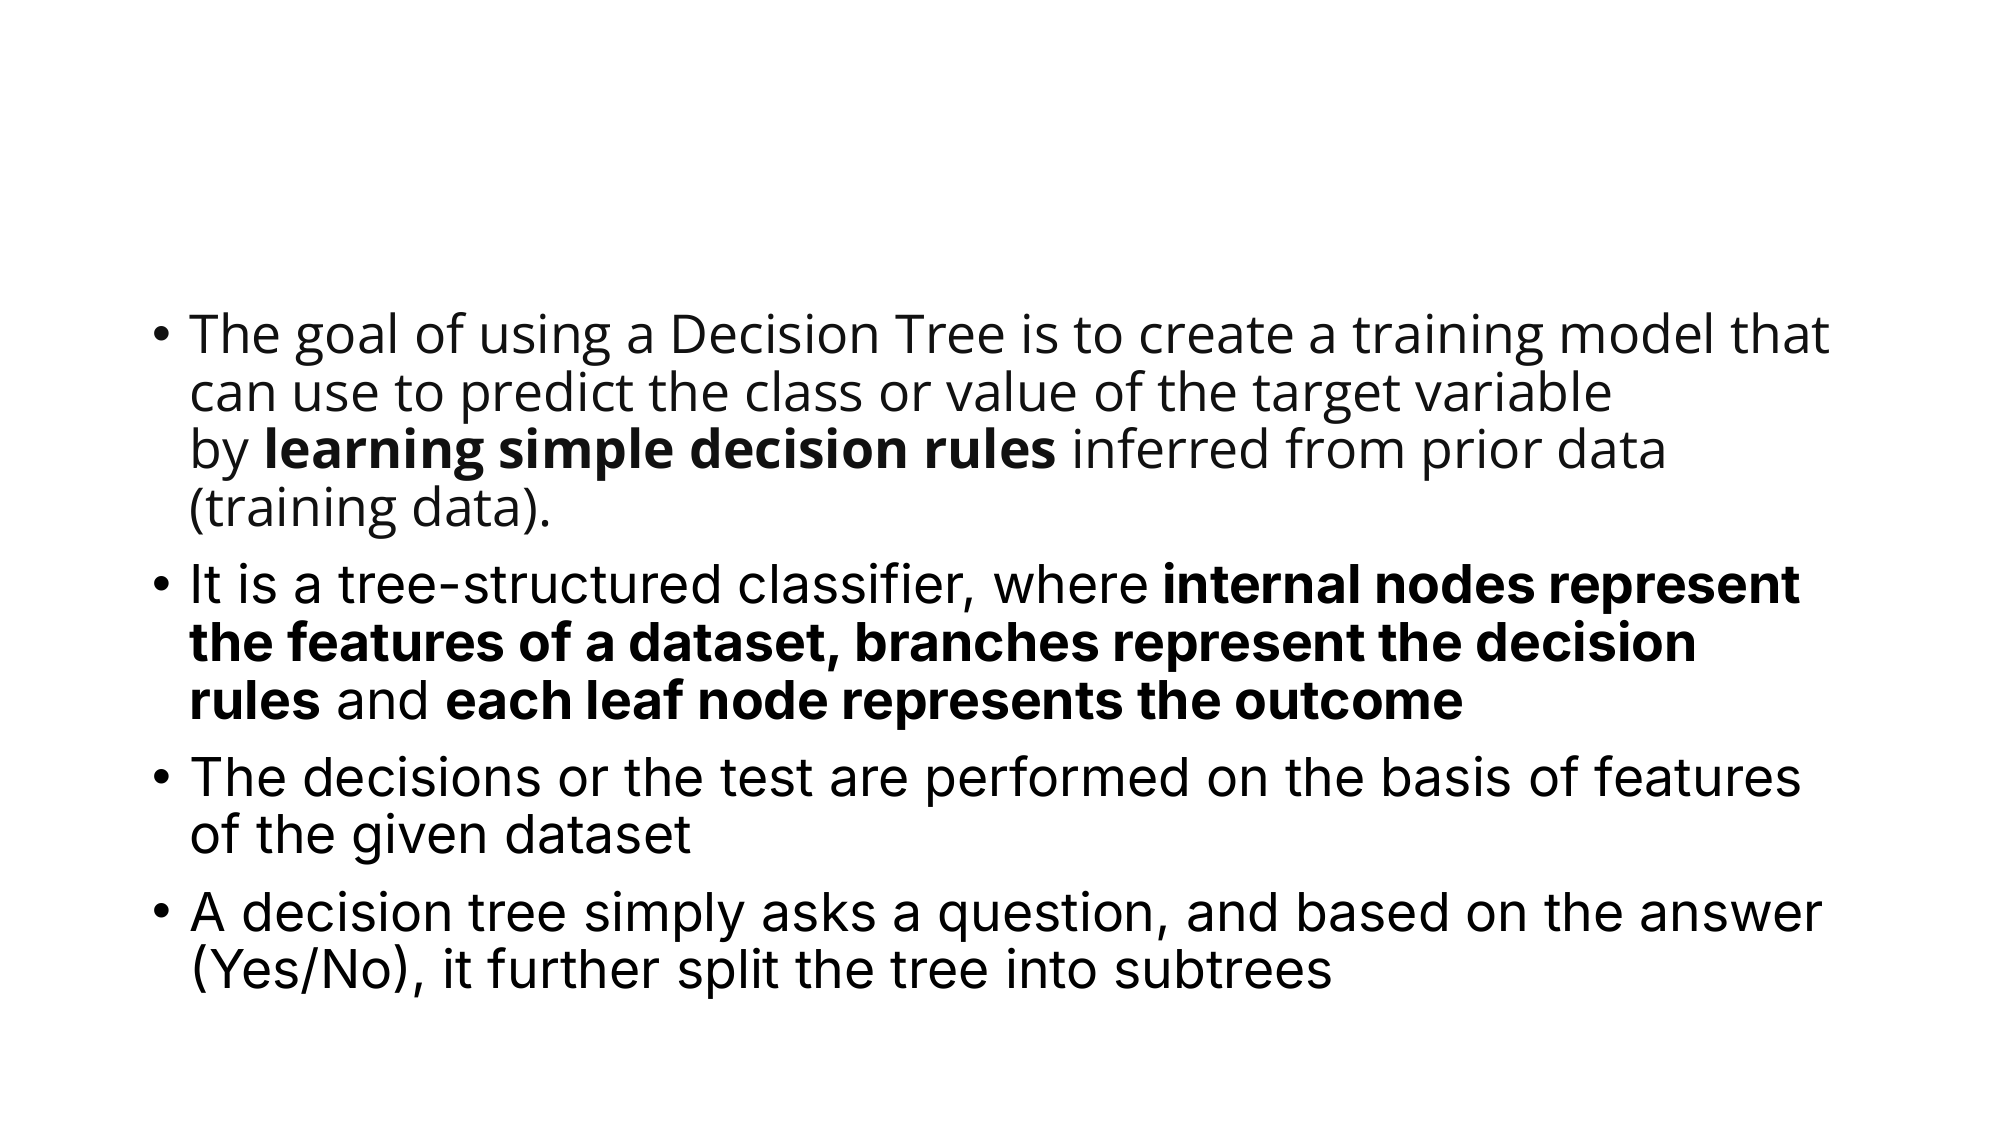

#
The goal of using a Decision Tree is to create a training model that can use to predict the class or value of the target variable by learning simple decision rules inferred from prior data (training data).
It is a tree-structured classifier, where internal nodes represent the features of a dataset, branches represent the decision rules and each leaf node represents the outcome
The decisions or the test are performed on the basis of features of the given dataset
A decision tree simply asks a question, and based on the answer (Yes/No), it further split the tree into subtrees